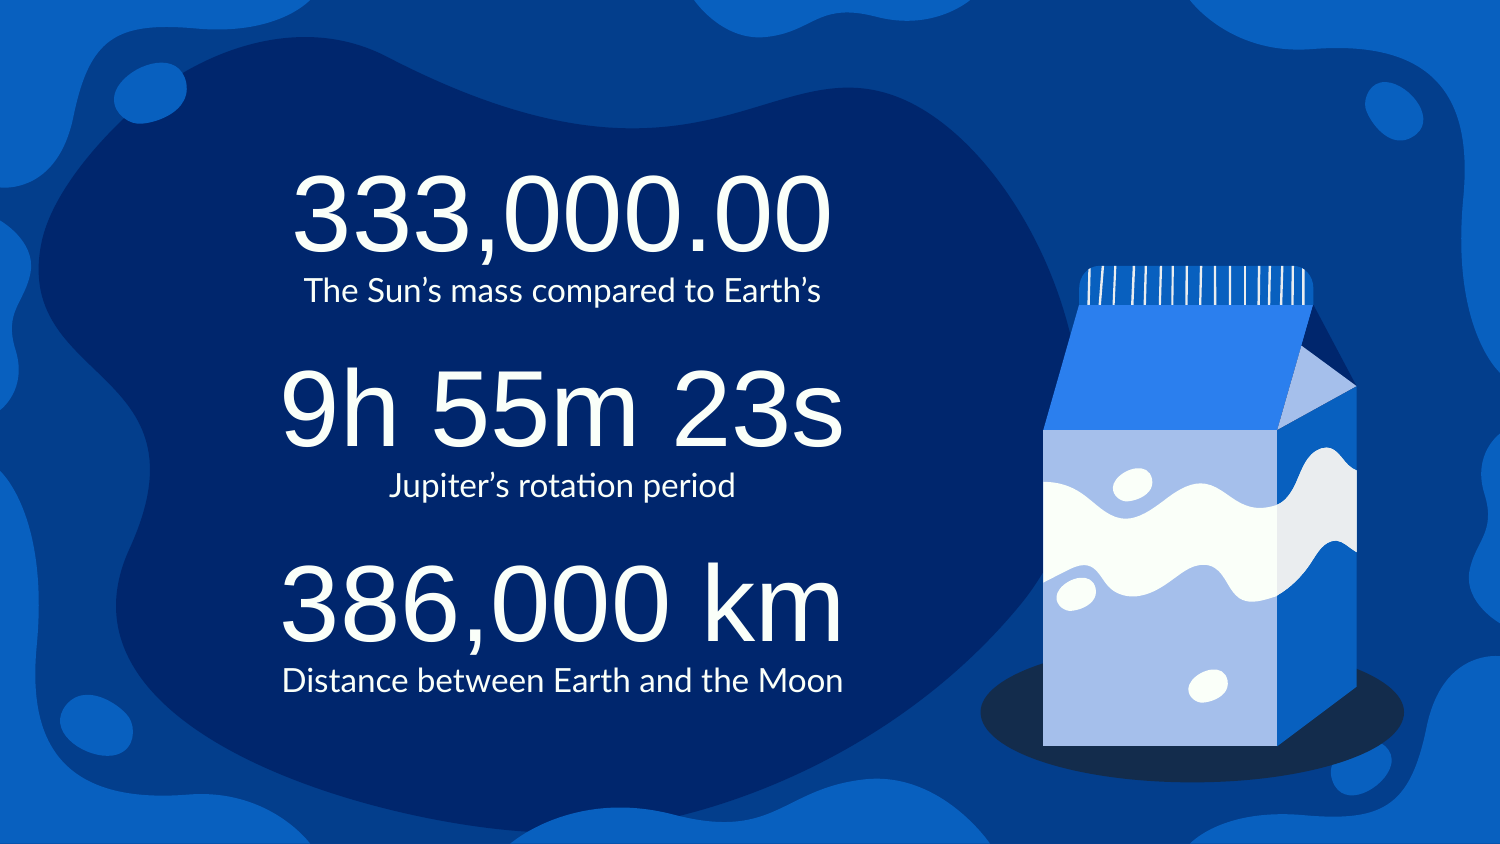

# 333,000.00
The Sun’s mass compared to Earth’s

9h 55m 23s
Jupiter’s rotation period
386,000 km

Distance between Earth and the Moon